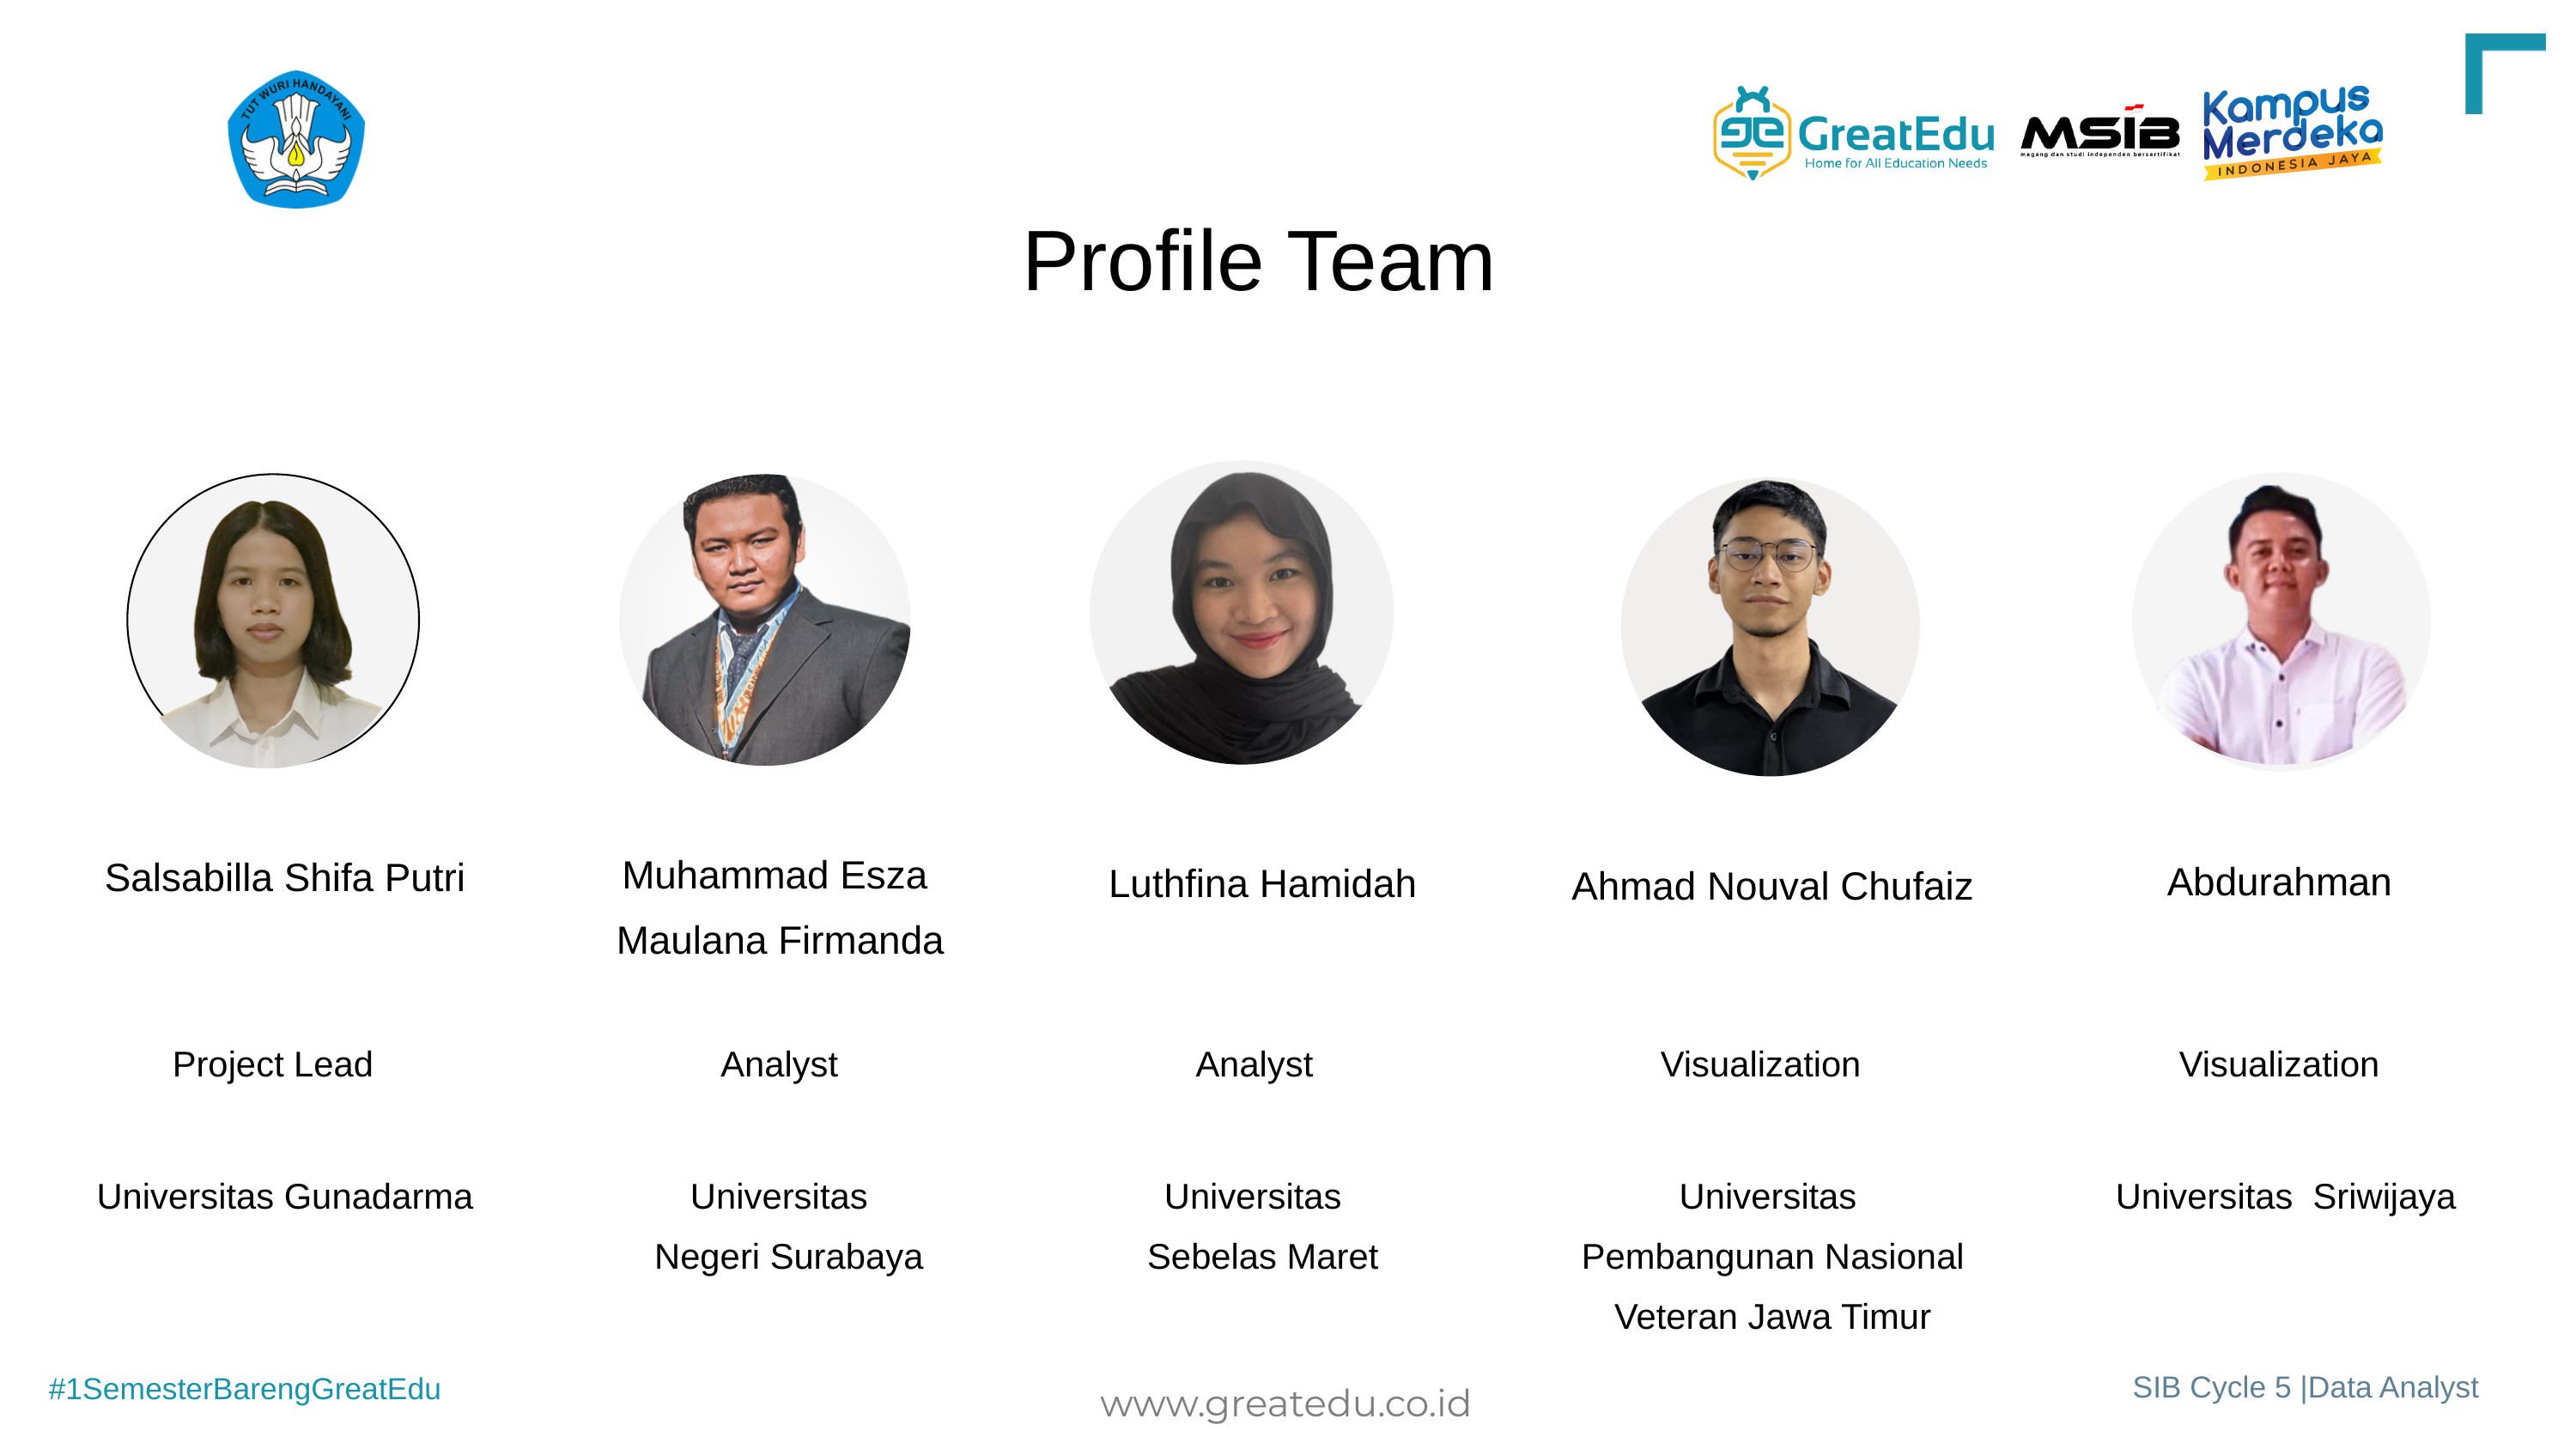

Profile Team

Muhammad Esza
 Maulana Firmanda
Salsabilla Shifa Putri
Abdurahman
Luthfina Hamidah
Ahmad Nouval Chufaiz
Project Lead
Analyst
Analyst
Visualization
Visualization
Universitas Gunadarma
Universitas
Negeri Surabaya
Universitas
Sebelas Maret
Universitas
Pembangunan Nasional Veteran Jawa Timur
Universitas  Sriwijaya
www.greatedu.co.id
SIB Cycle 5 |Data Analyst
#1SemesterBarengGreatEdu